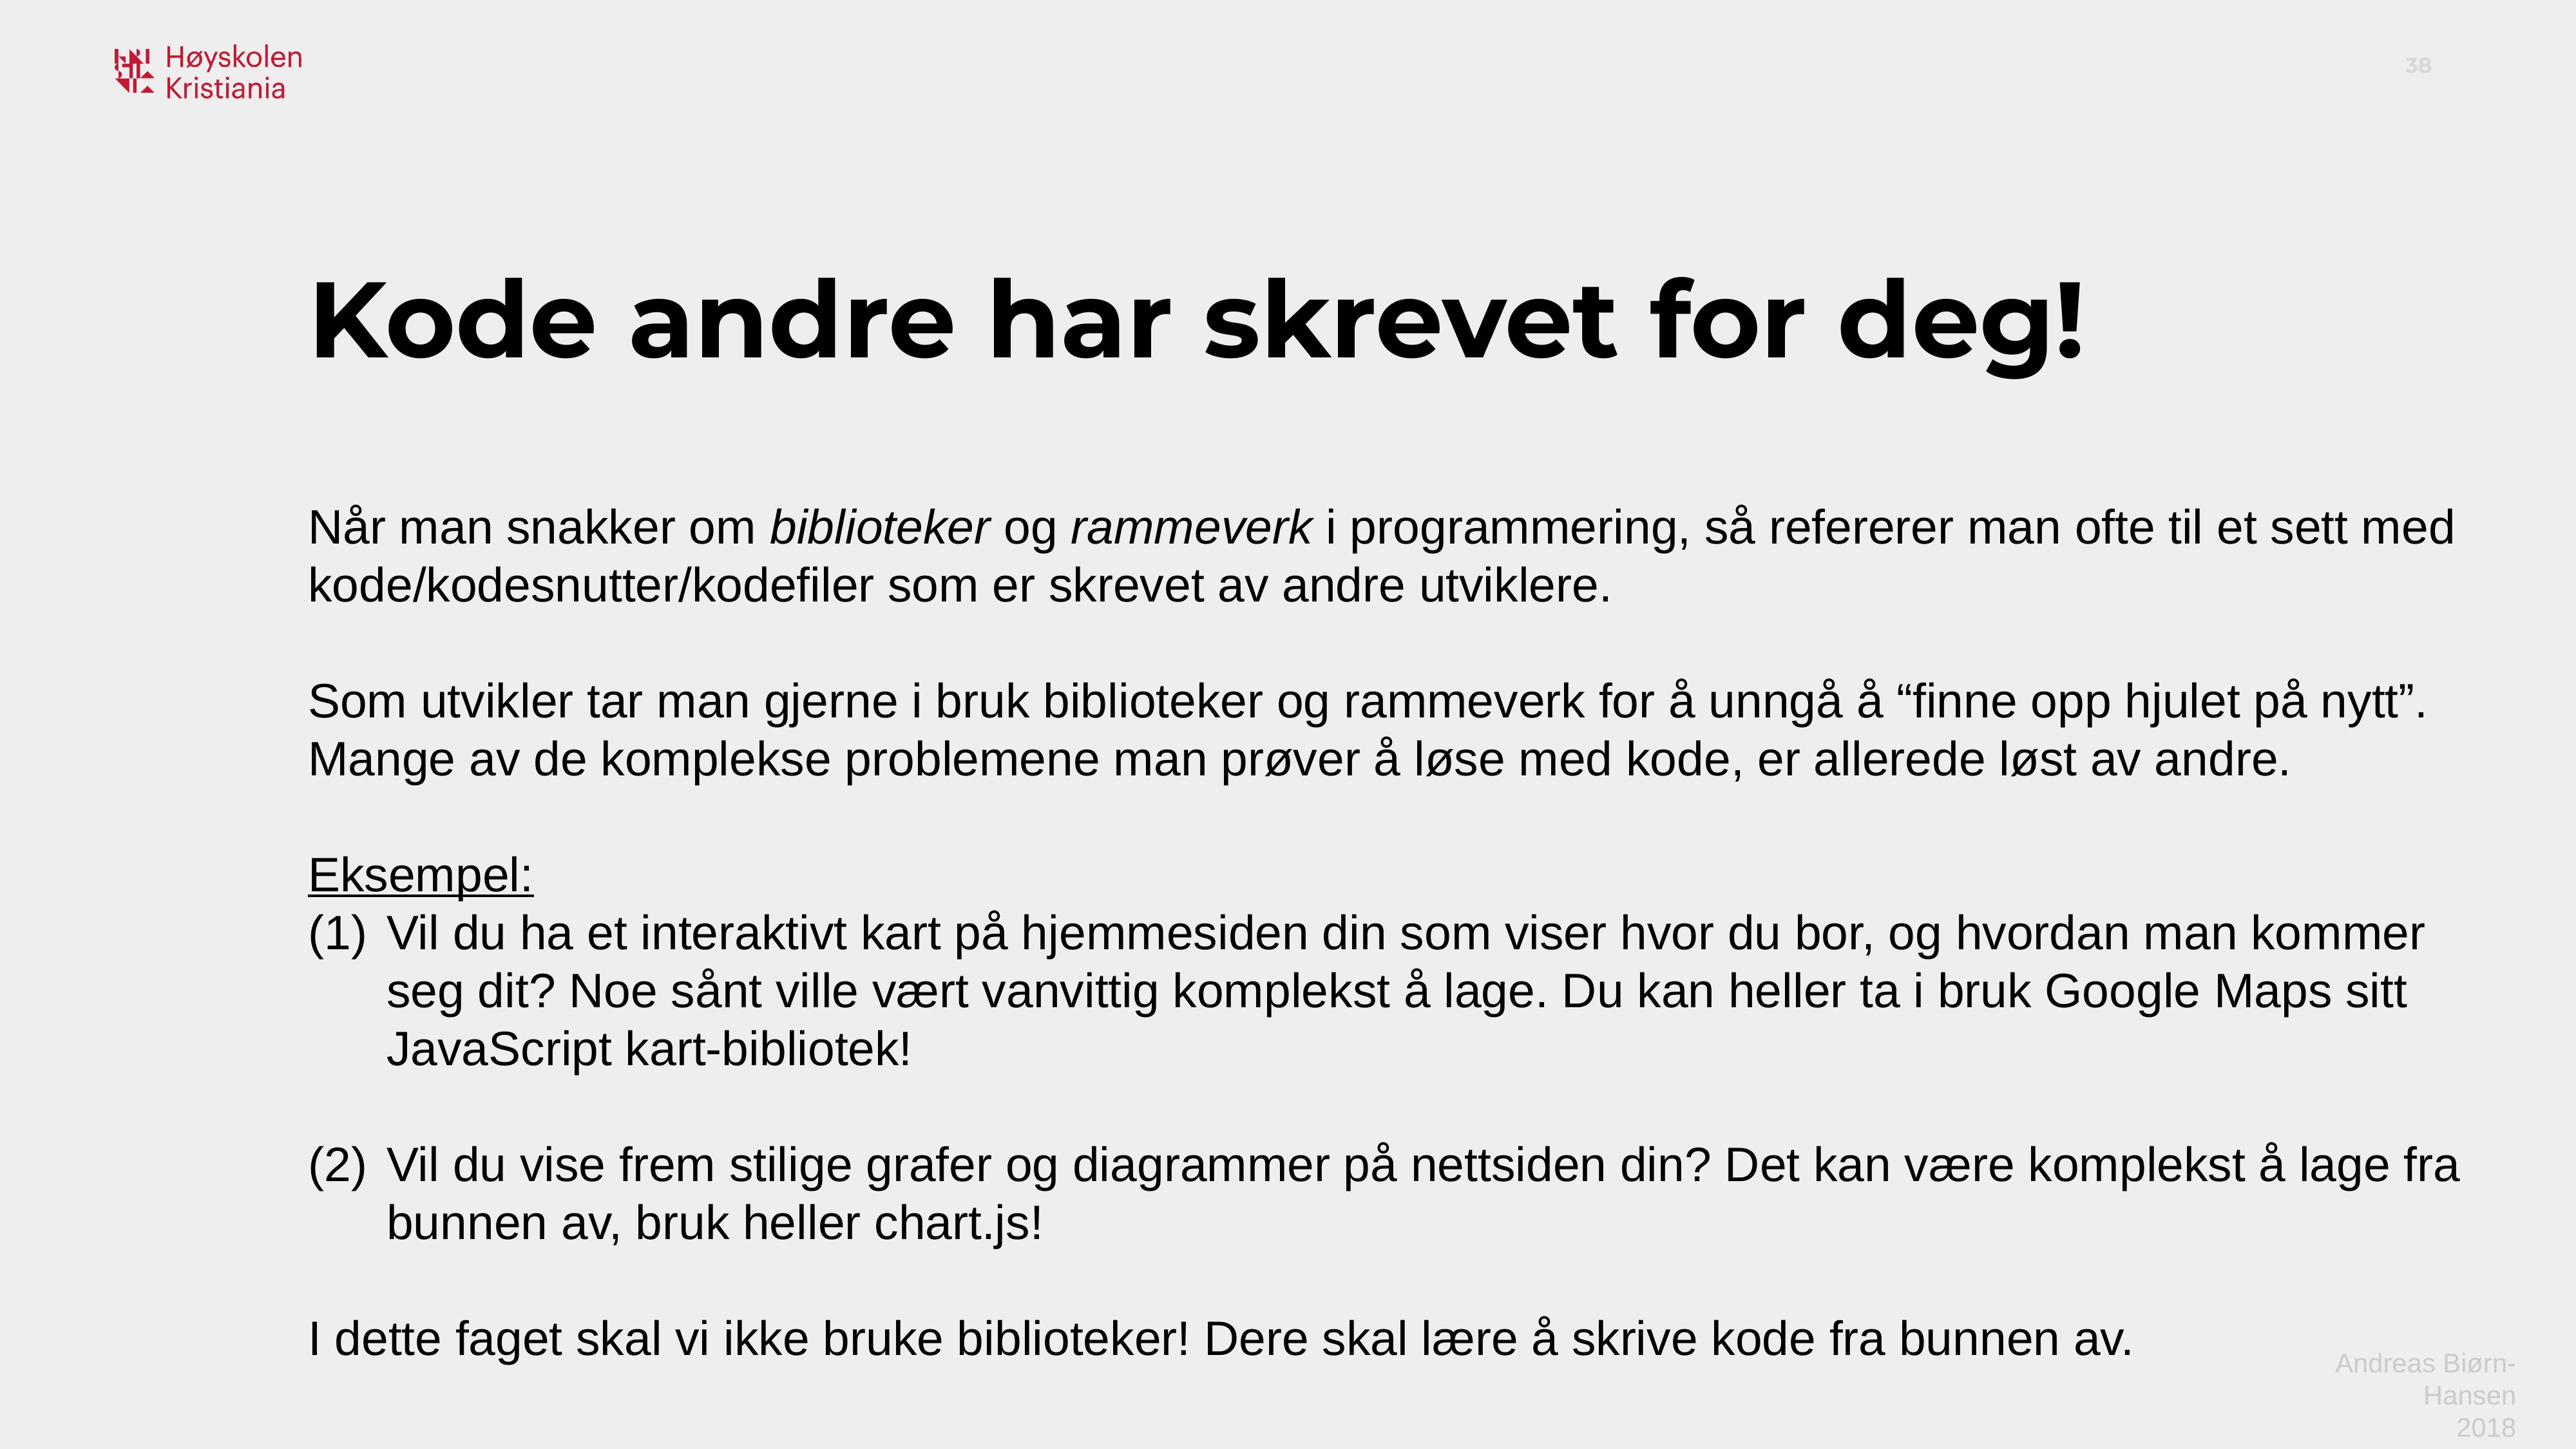

Kode andre har skrevet for deg!

Når man snakker om biblioteker og rammeverk i programmering, så refererer man ofte til et sett med kode/kodesnutter/kodefiler som er skrevet av andre utviklere.

Som utvikler tar man gjerne i bruk biblioteker og rammeverk for å unngå å “finne opp hjulet på nytt”.
Mange av de komplekse problemene man prøver å løse med kode, er allerede løst av andre.

Eksempel:
Vil du ha et interaktivt kart på hjemmesiden din som viser hvor du bor, og hvordan man kommer seg dit? Noe sånt ville vært vanvittig komplekst å lage. Du kan heller ta i bruk Google Maps sitt JavaScript kart-bibliotek!

Vil du vise frem stilige grafer og diagrammer på nettsiden din? Det kan være komplekst å lage fra bunnen av, bruk heller chart.js!

I dette faget skal vi ikke bruke biblioteker! Dere skal lære å skrive kode fra bunnen av.